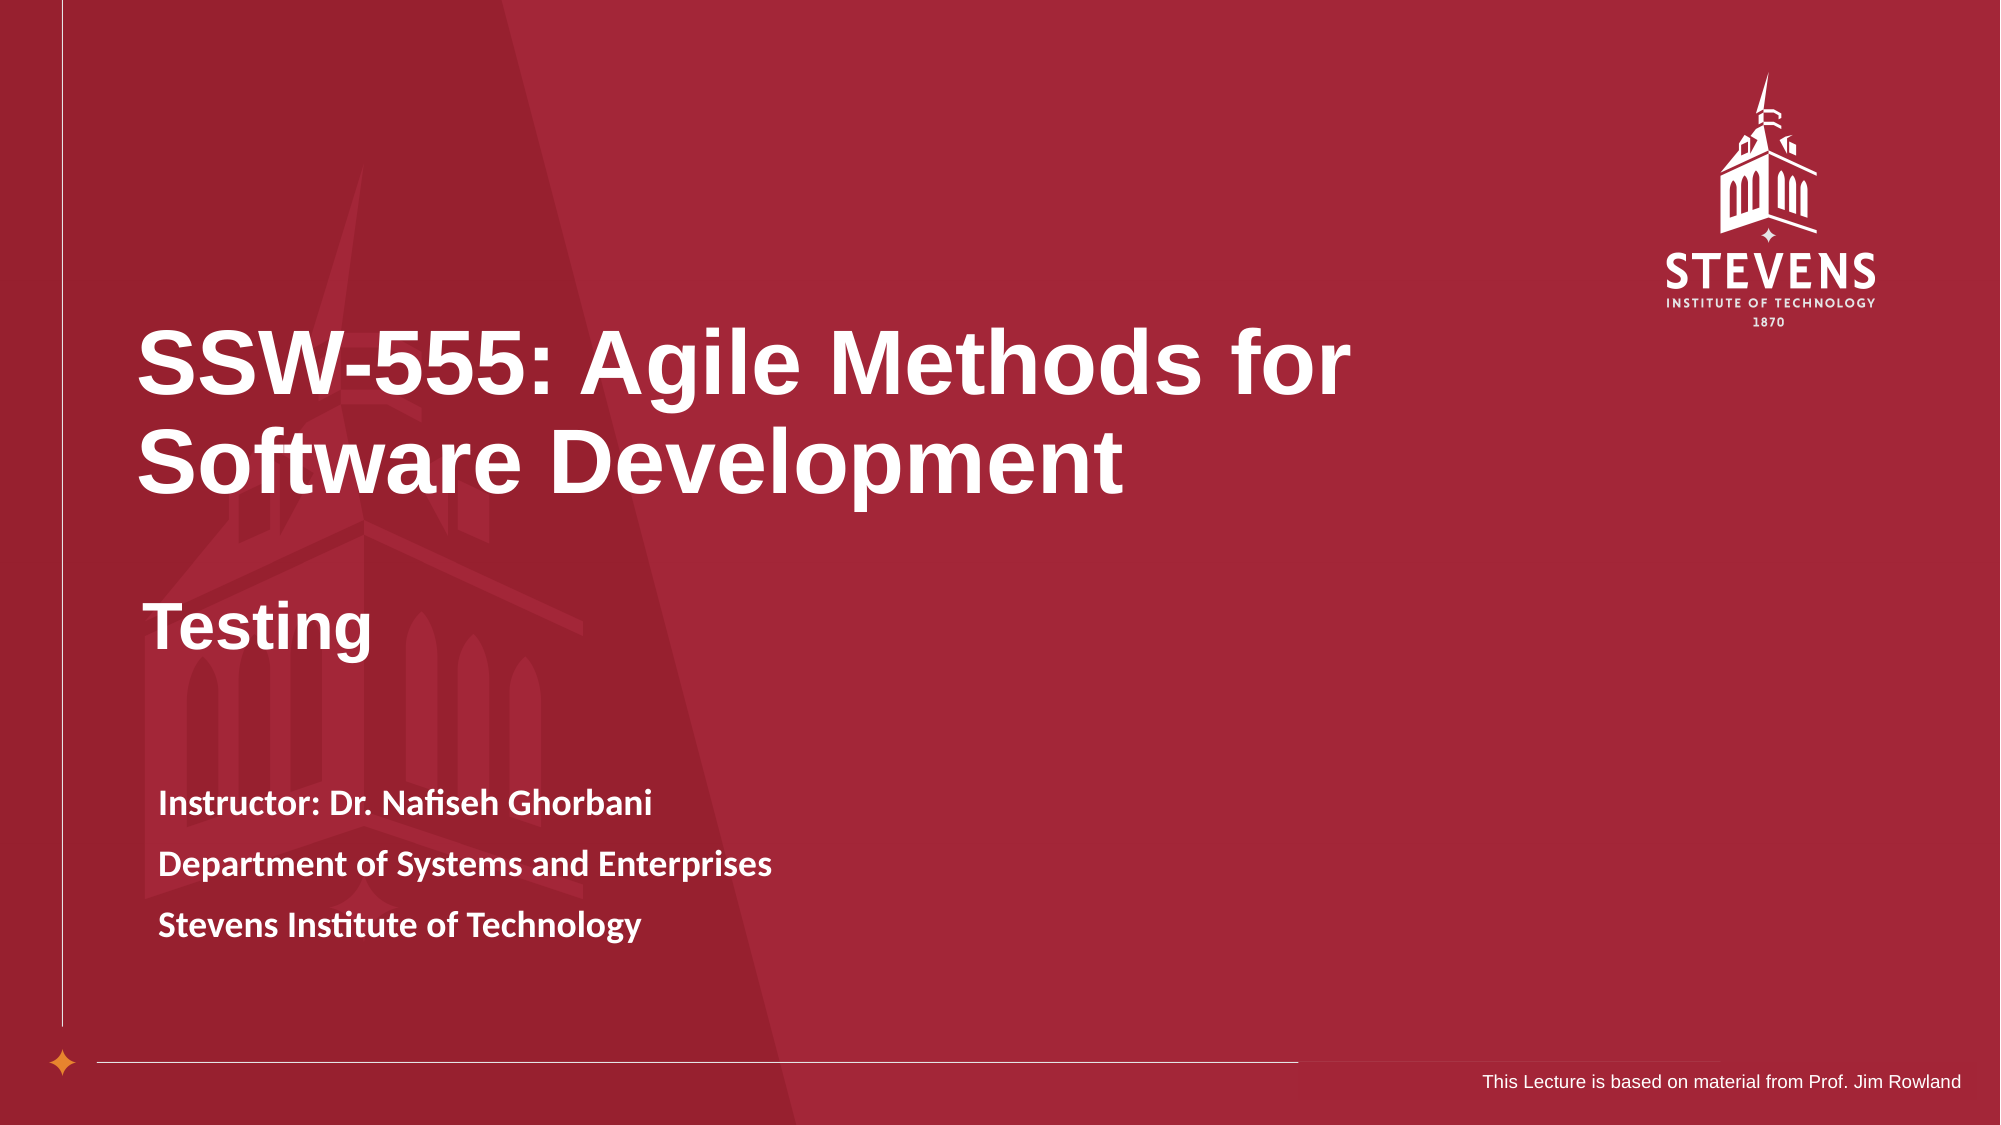

# SSW-555: Agile Methods for Software Development
Testing

Instructor: Dr. Nafiseh Ghorbani
Department of Systems and Enterprises
Stevens Institute of Technology

This Lecture is based on material from Prof. Jim Rowland